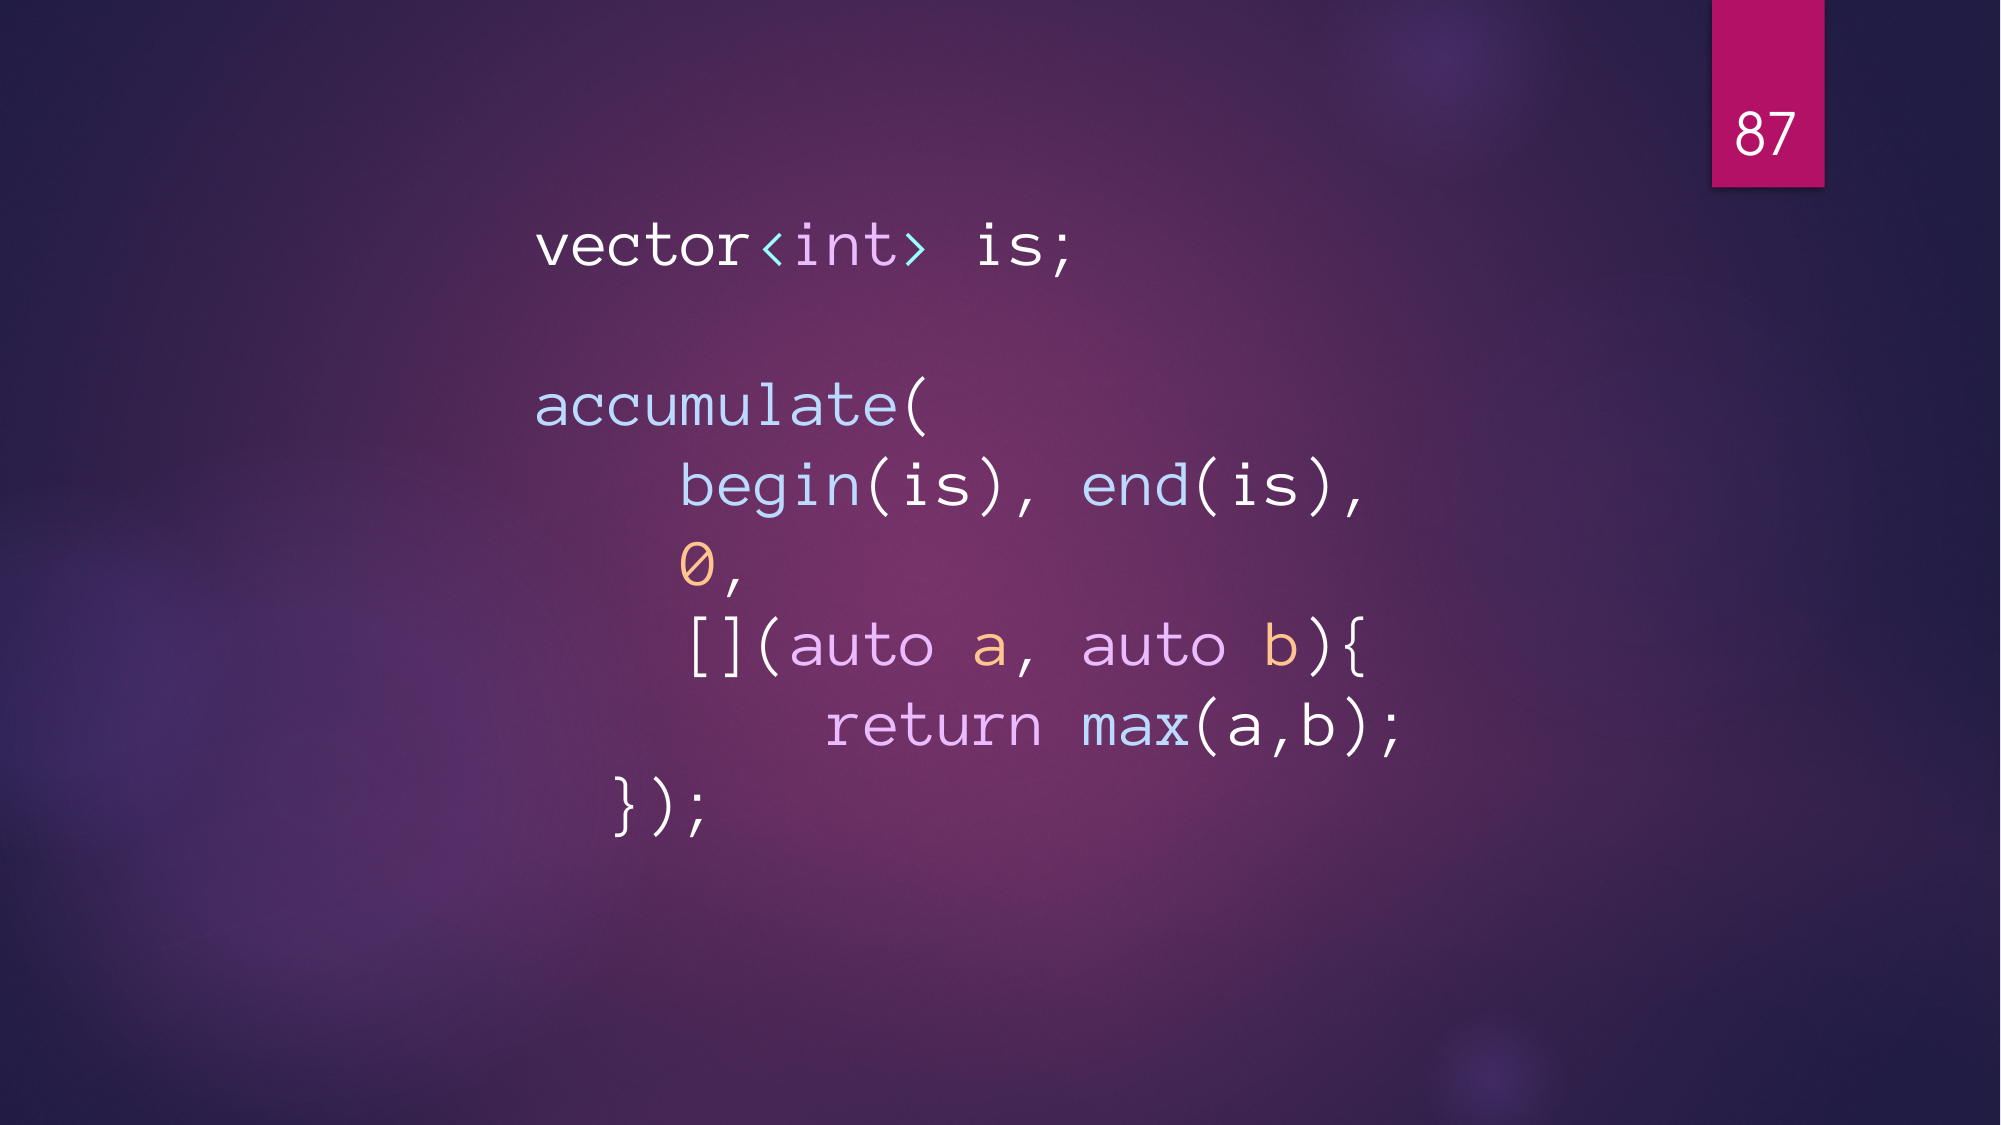

87
vector<int> is;
accumulate(
    begin(is), end(is),
    0,
    [](auto a, auto b){
        return max(a,b);
  });